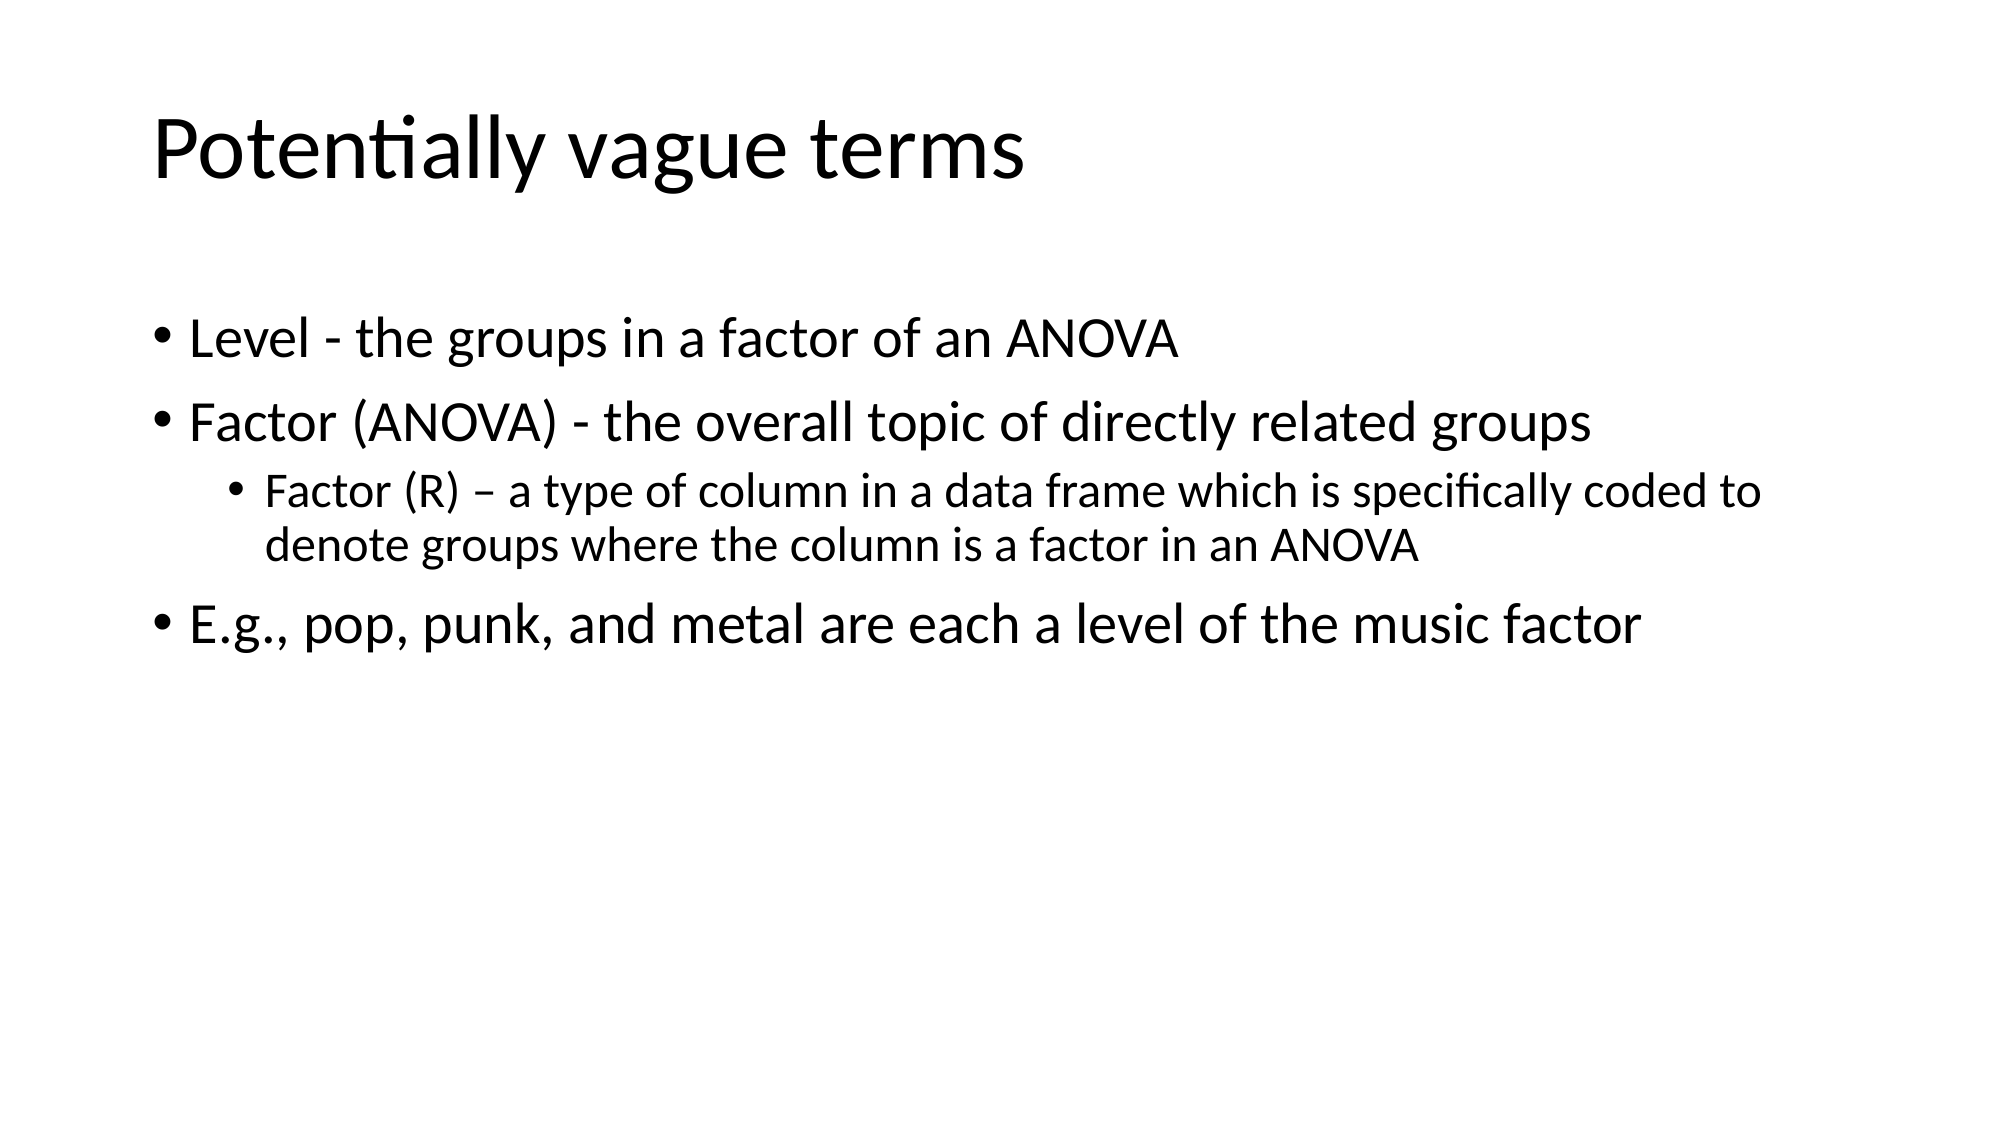

# Potentially vague terms
Level - the groups in a factor of an ANOVA
Factor (ANOVA) - the overall topic of directly related groups
Factor (R) – a type of column in a data frame which is specifically coded to denote groups where the column is a factor in an ANOVA
E.g., pop, punk, and metal are each a level of the music factor